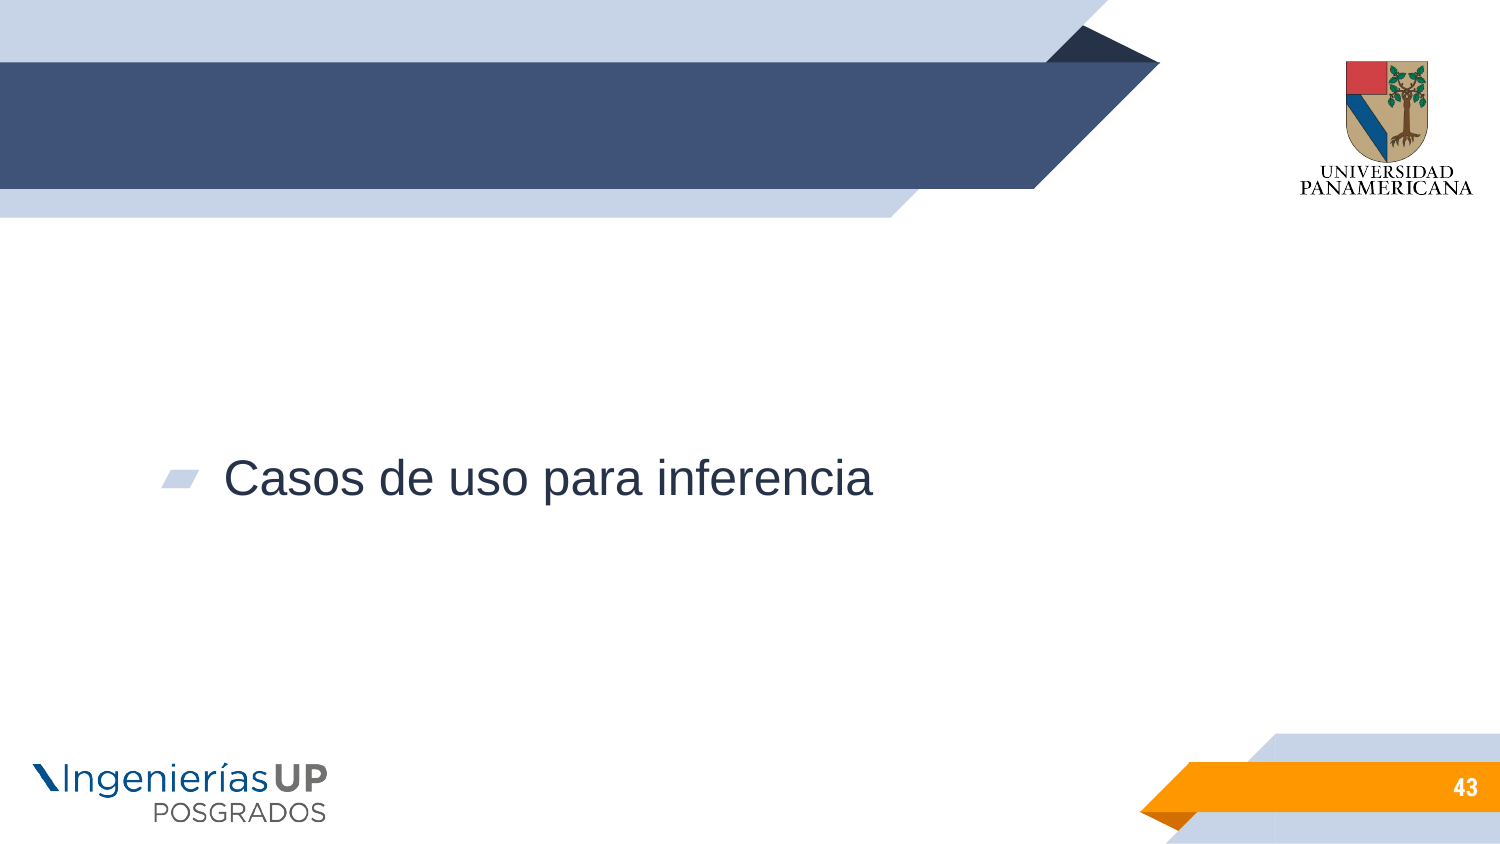

#
Casos de uso para inferencia
43